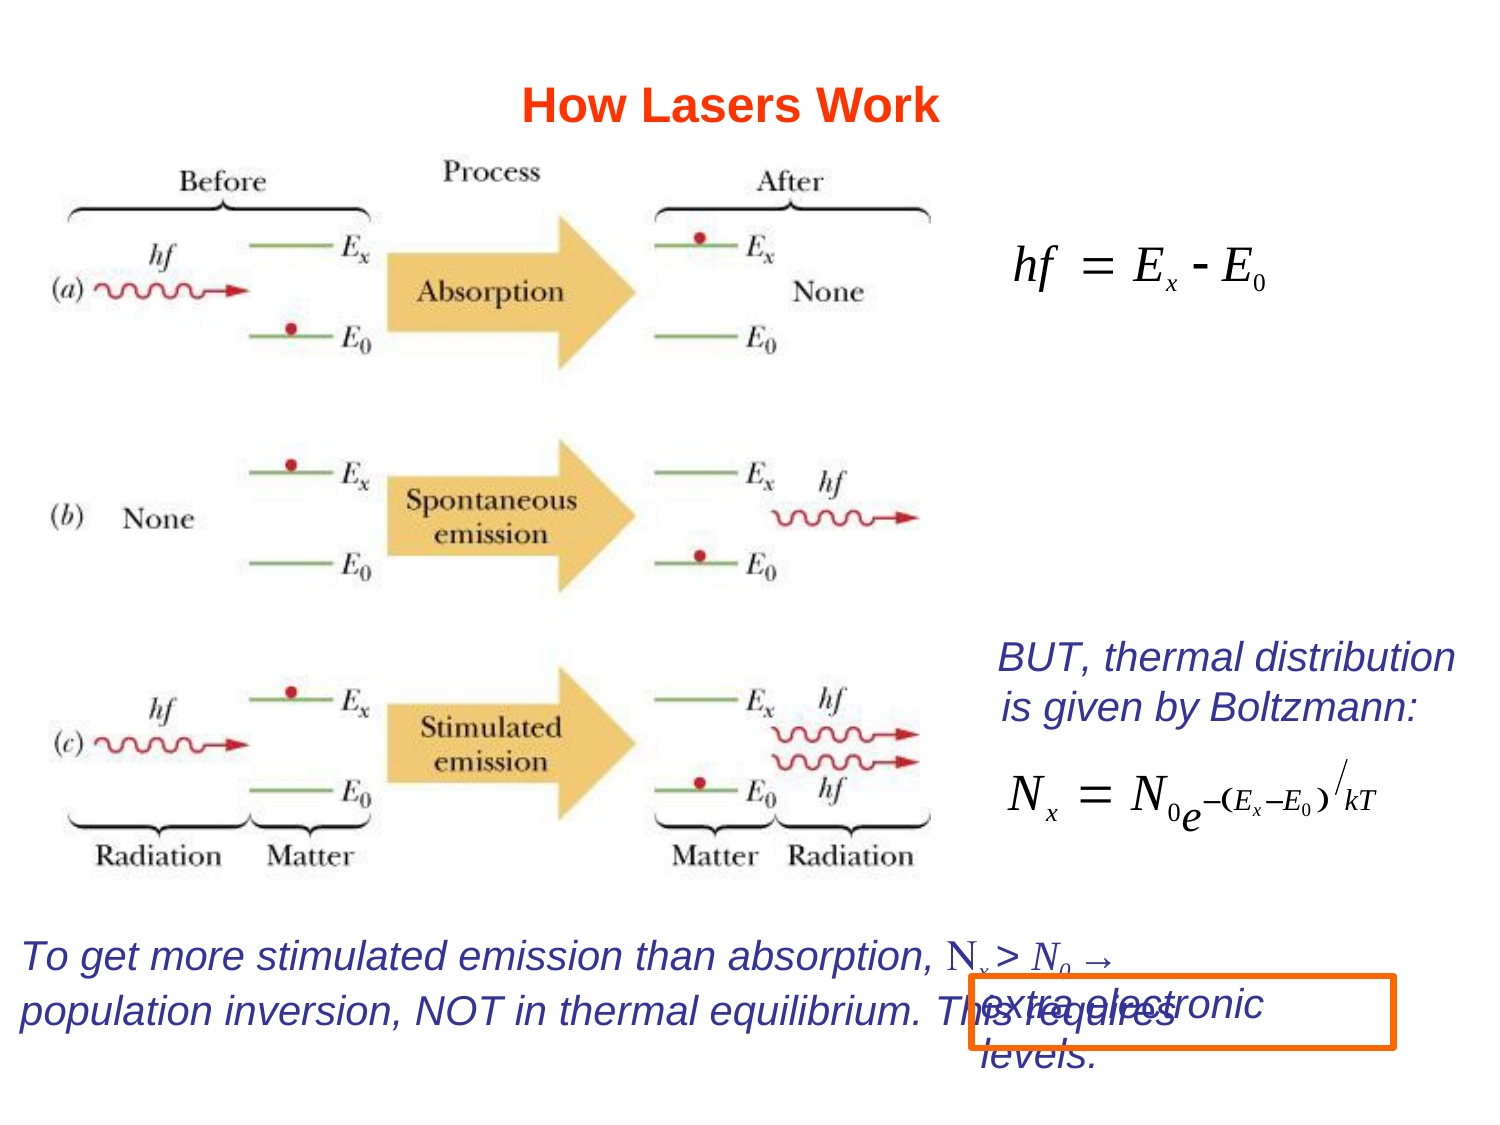

How Lasers Work

hf	= Ex  − E0
BUT, thermal distribution
is given by	:

Nx  = N0

To get more stimulated emission than absorption, Νx > N0 → population inversion, NOT in thermal equilibrium. This requires
Boltzmann
e–(Ex –E0 ) kT

extra electronic levels.